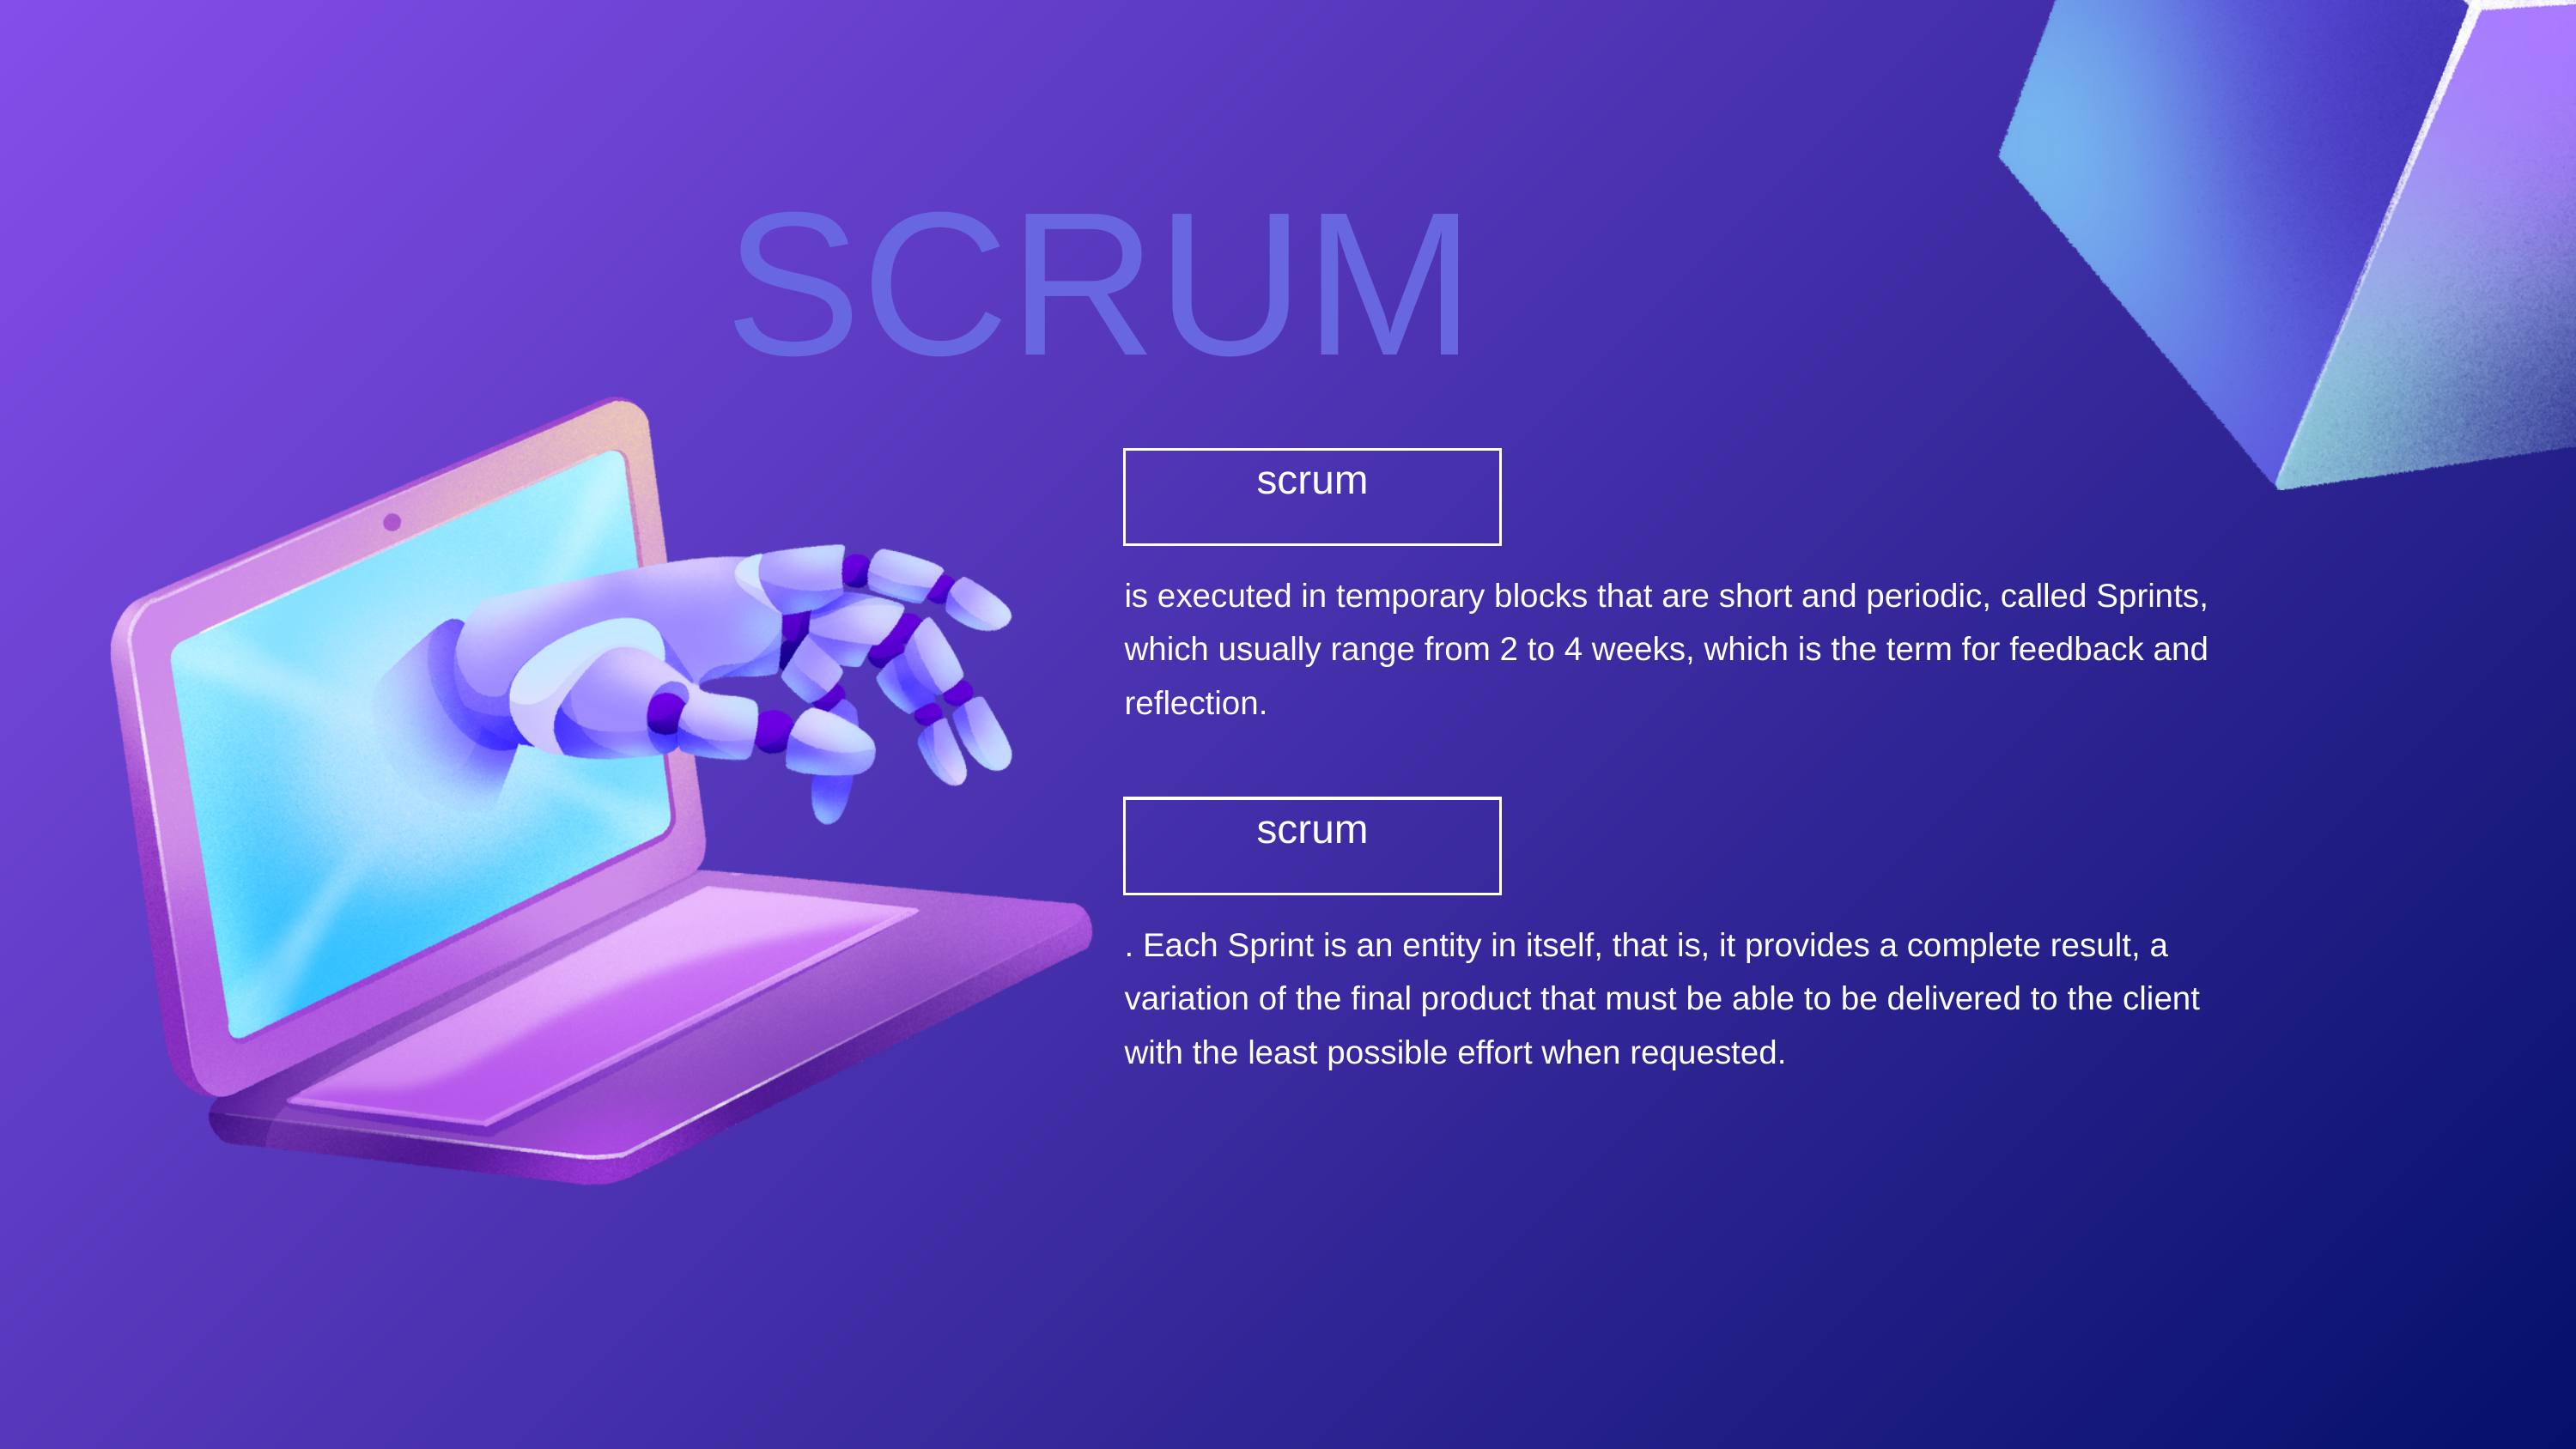

SCRUM

scrum
is executed in temporary blocks that are short and periodic, called Sprints, which usually range from 2 to 4 weeks, which is the term for feedback and reflection.

scrum
. Each Sprint is an entity in itself, that is, it provides a complete result, a variation of the final product that must be able to be delivered to the client with the least possible effort when requested.